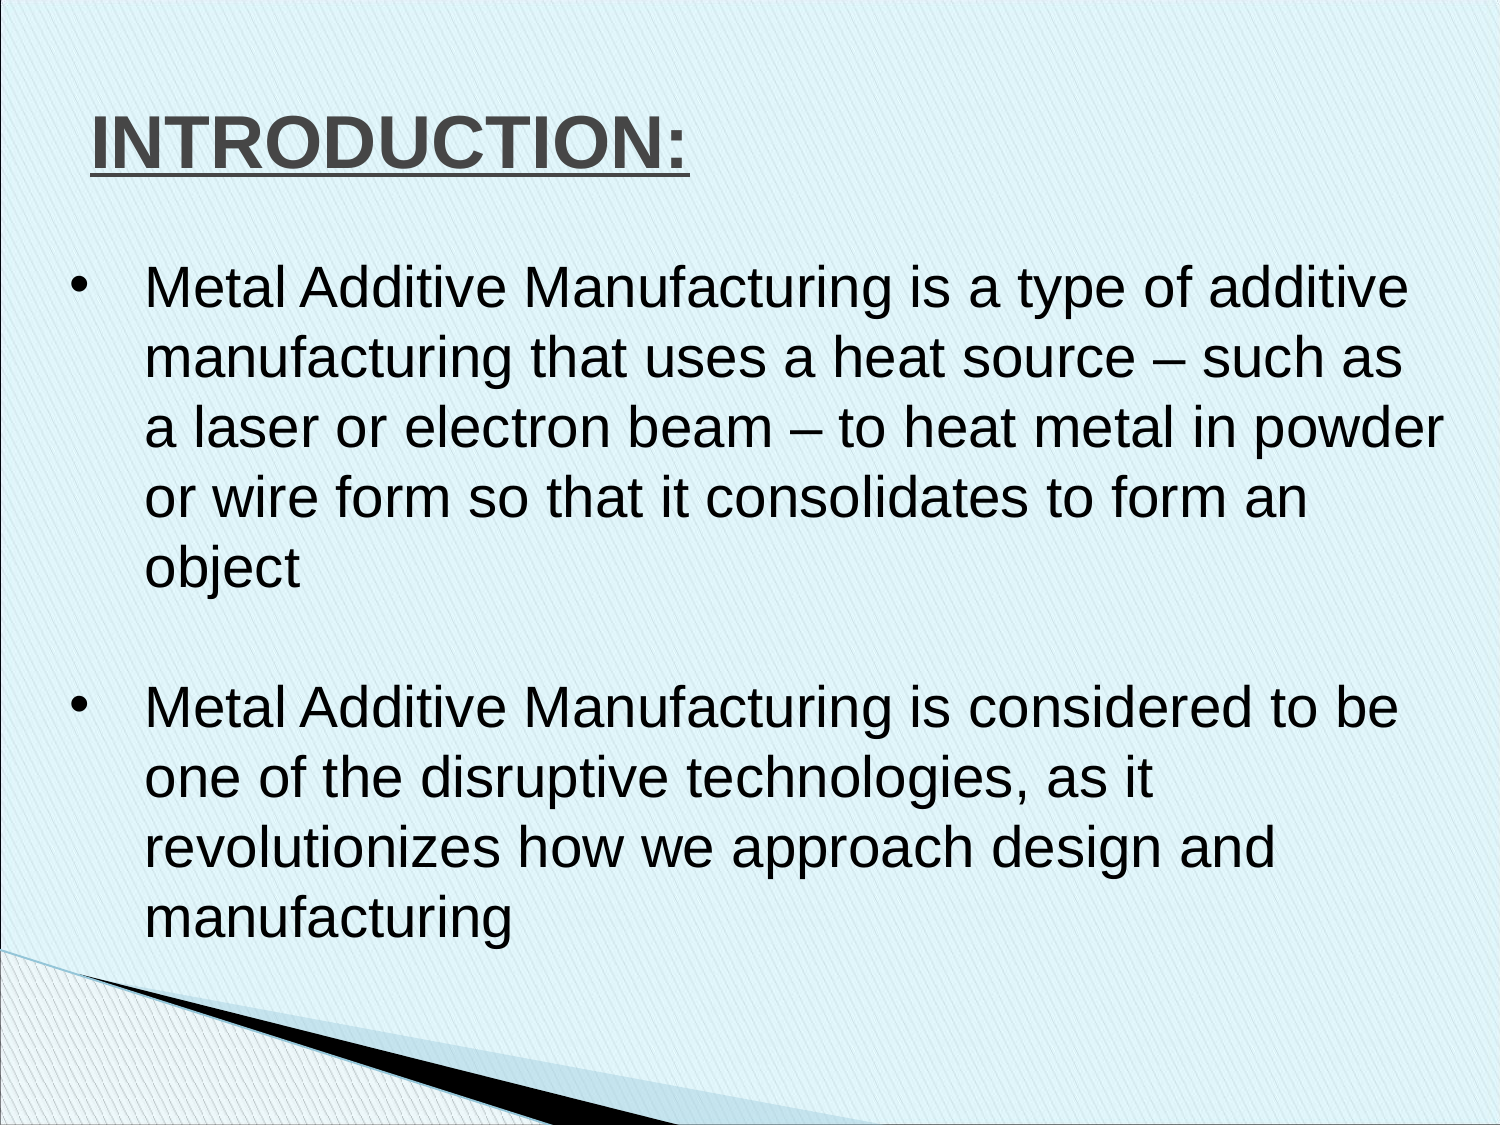

# INTRODUCTION:
Metal Additive Manufacturing is a type of additive manufacturing that uses a heat source – such as a laser or electron beam – to heat metal in powder or wire form so that it consolidates to form an object

Metal Additive Manufacturing is considered to be one of the disruptive technologies, as it revolutionizes how we approach design and manufacturing